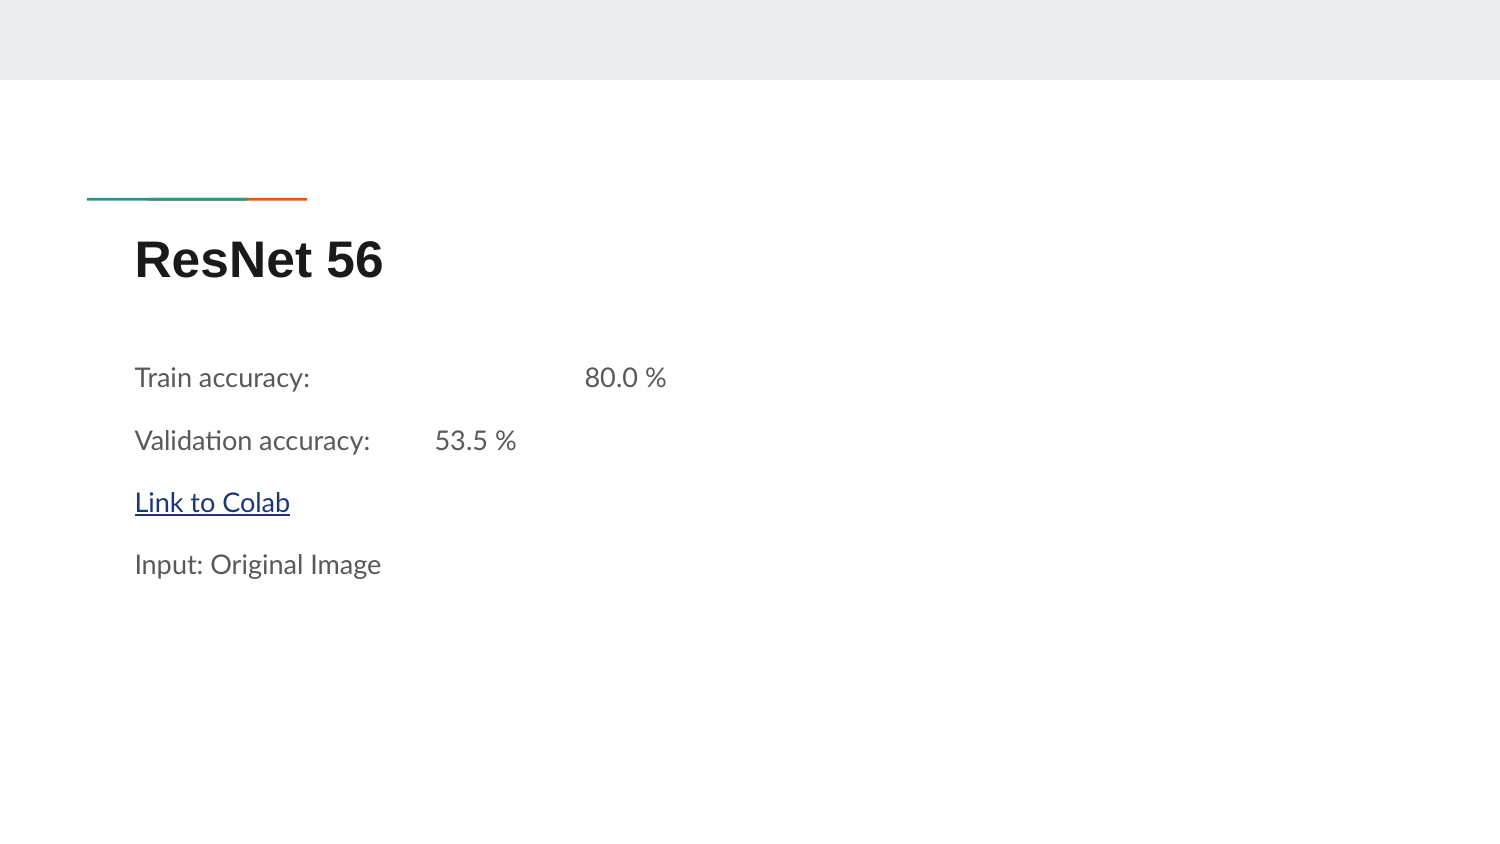

# ResNet 56
Train accuracy:		80.0 %
Validation accuracy:	53.5 %
Link to Colab
Input: Original Image